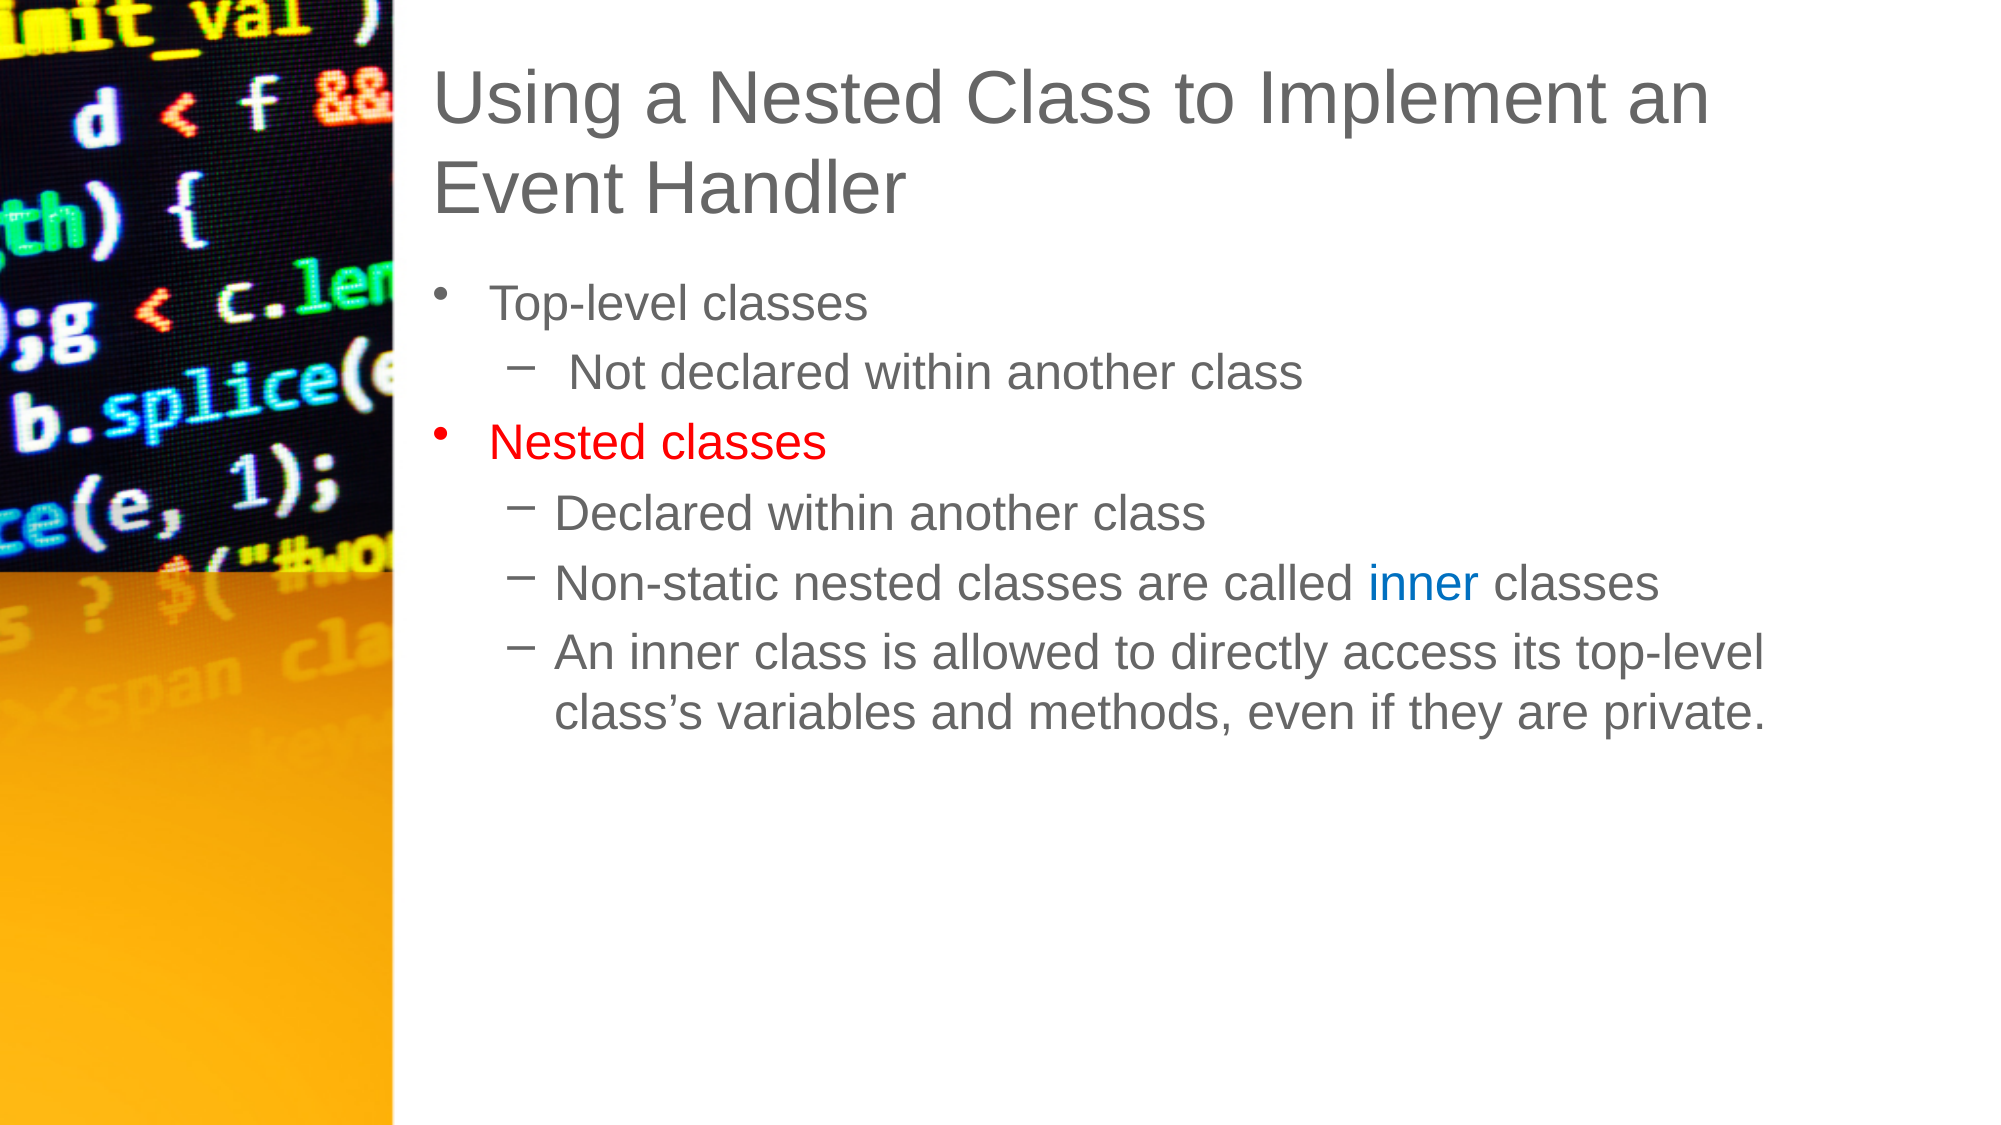

# Using a Nested Class to Implement an Event Handler
Top-level classes
 Not declared within another class
Nested classes
Declared within another class
Non-static nested classes are called inner classes
An inner class is allowed to directly access its top-level class’s variables and methods, even if they are private.